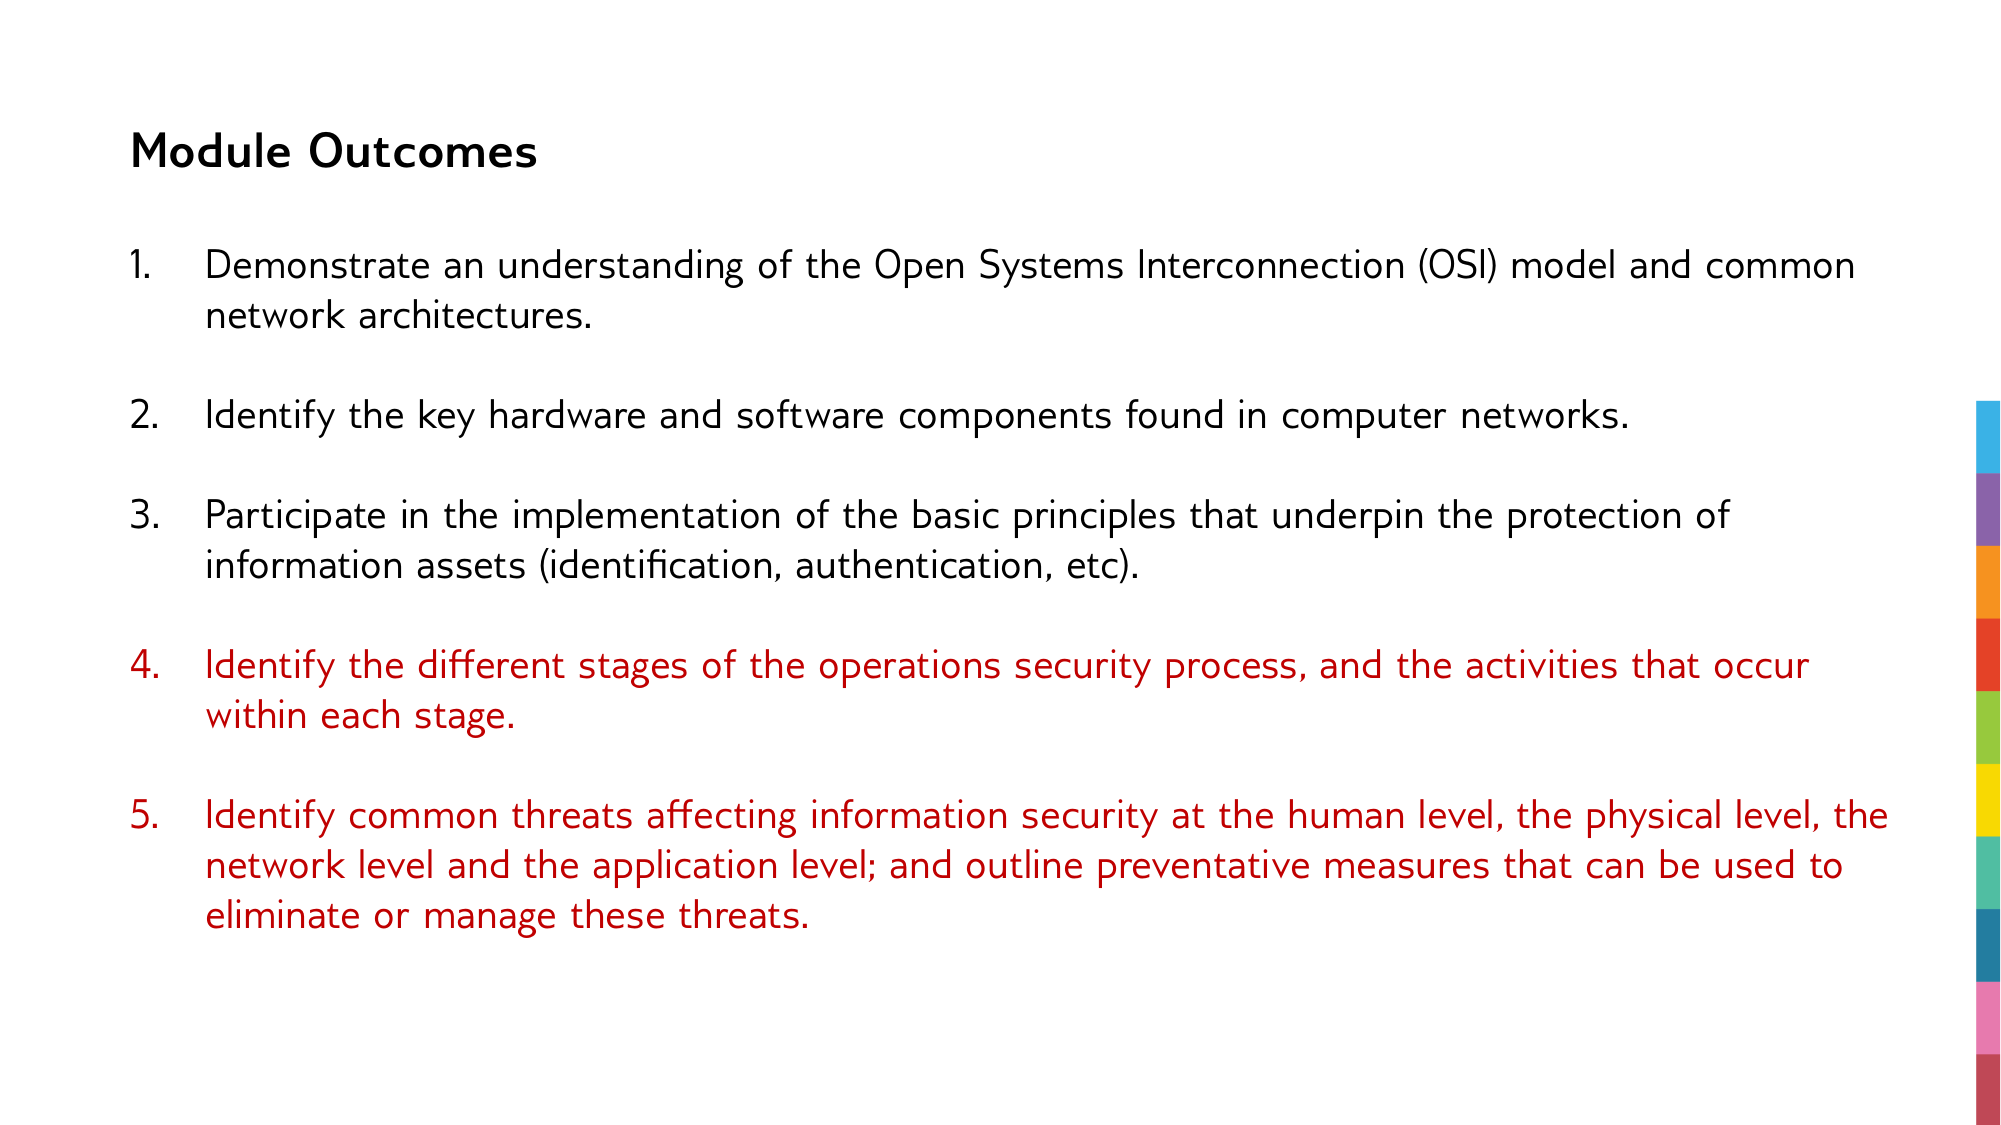

# Module Outcomes
Demonstrate an understanding of the Open Systems Interconnection (OSI) model and common network architectures.

Identify the key hardware and software components found in computer networks.

Participate in the implementation of the basic principles that underpin the protection of information assets (identification, authentication, etc).

Identify the different stages of the operations security process, and the activities that occur within each stage.

Identify common threats affecting information security at the human level, the physical level, the network level and the application level; and outline preventative measures that can be used to eliminate or manage these threats.